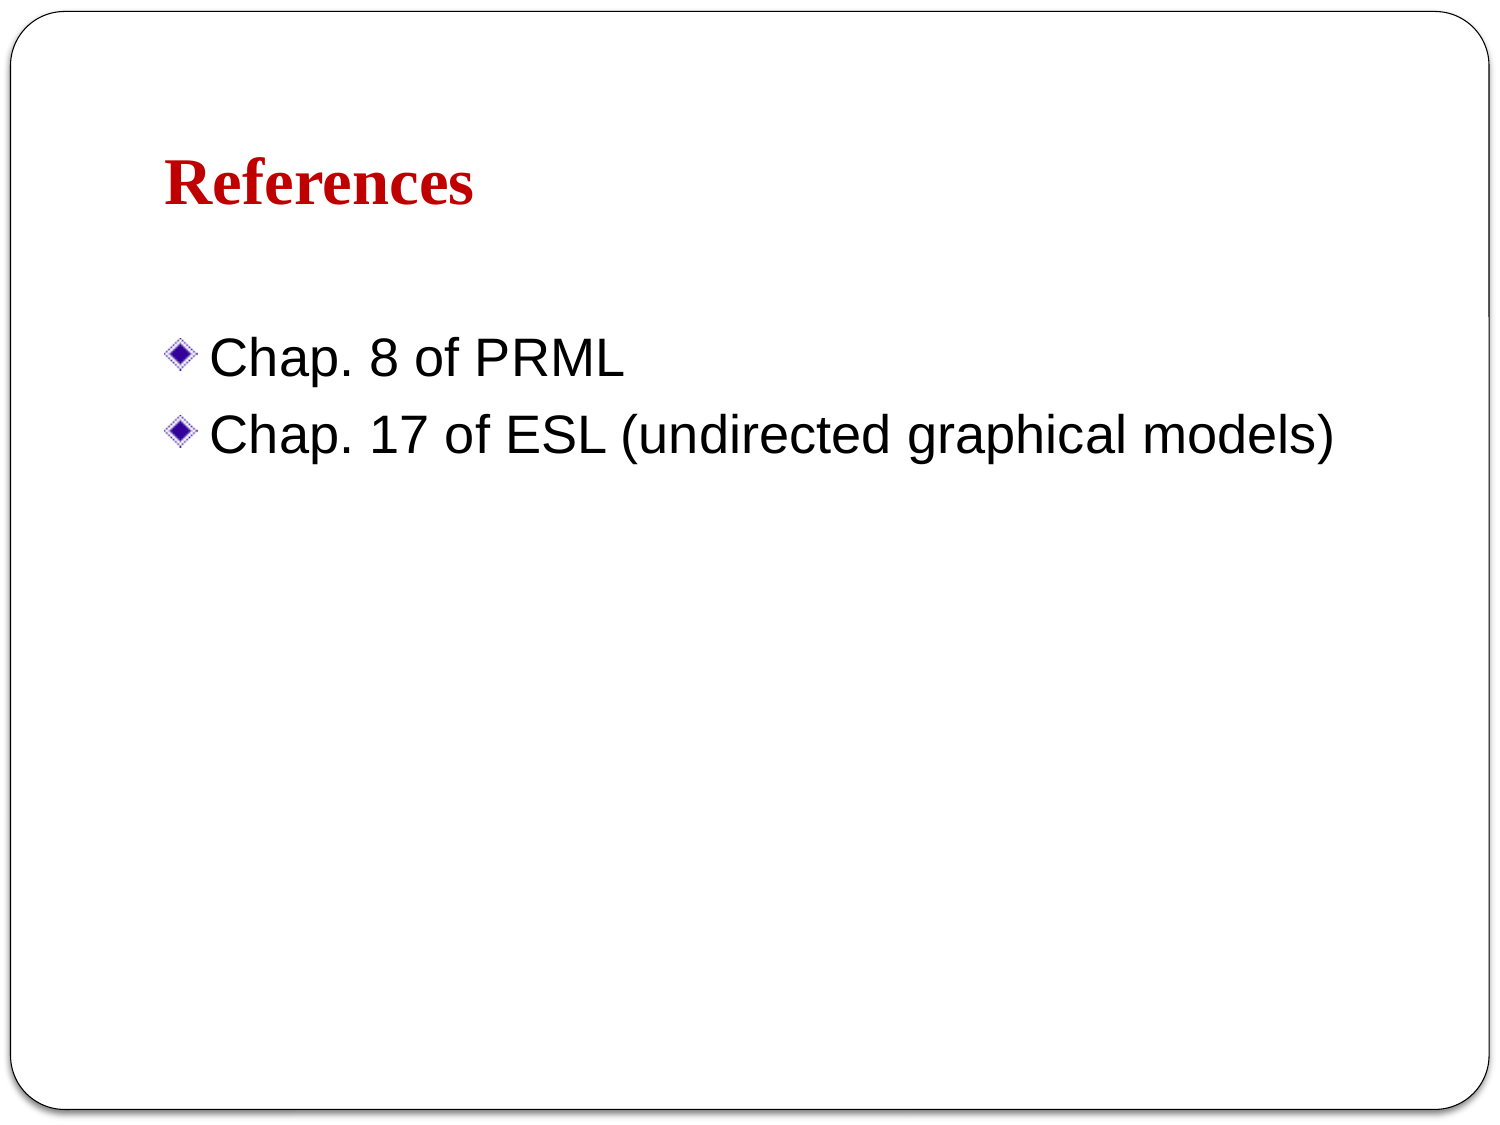

# References

Chap. 8 of PRML
Chap. 17 of ESL (undirected graphical models)